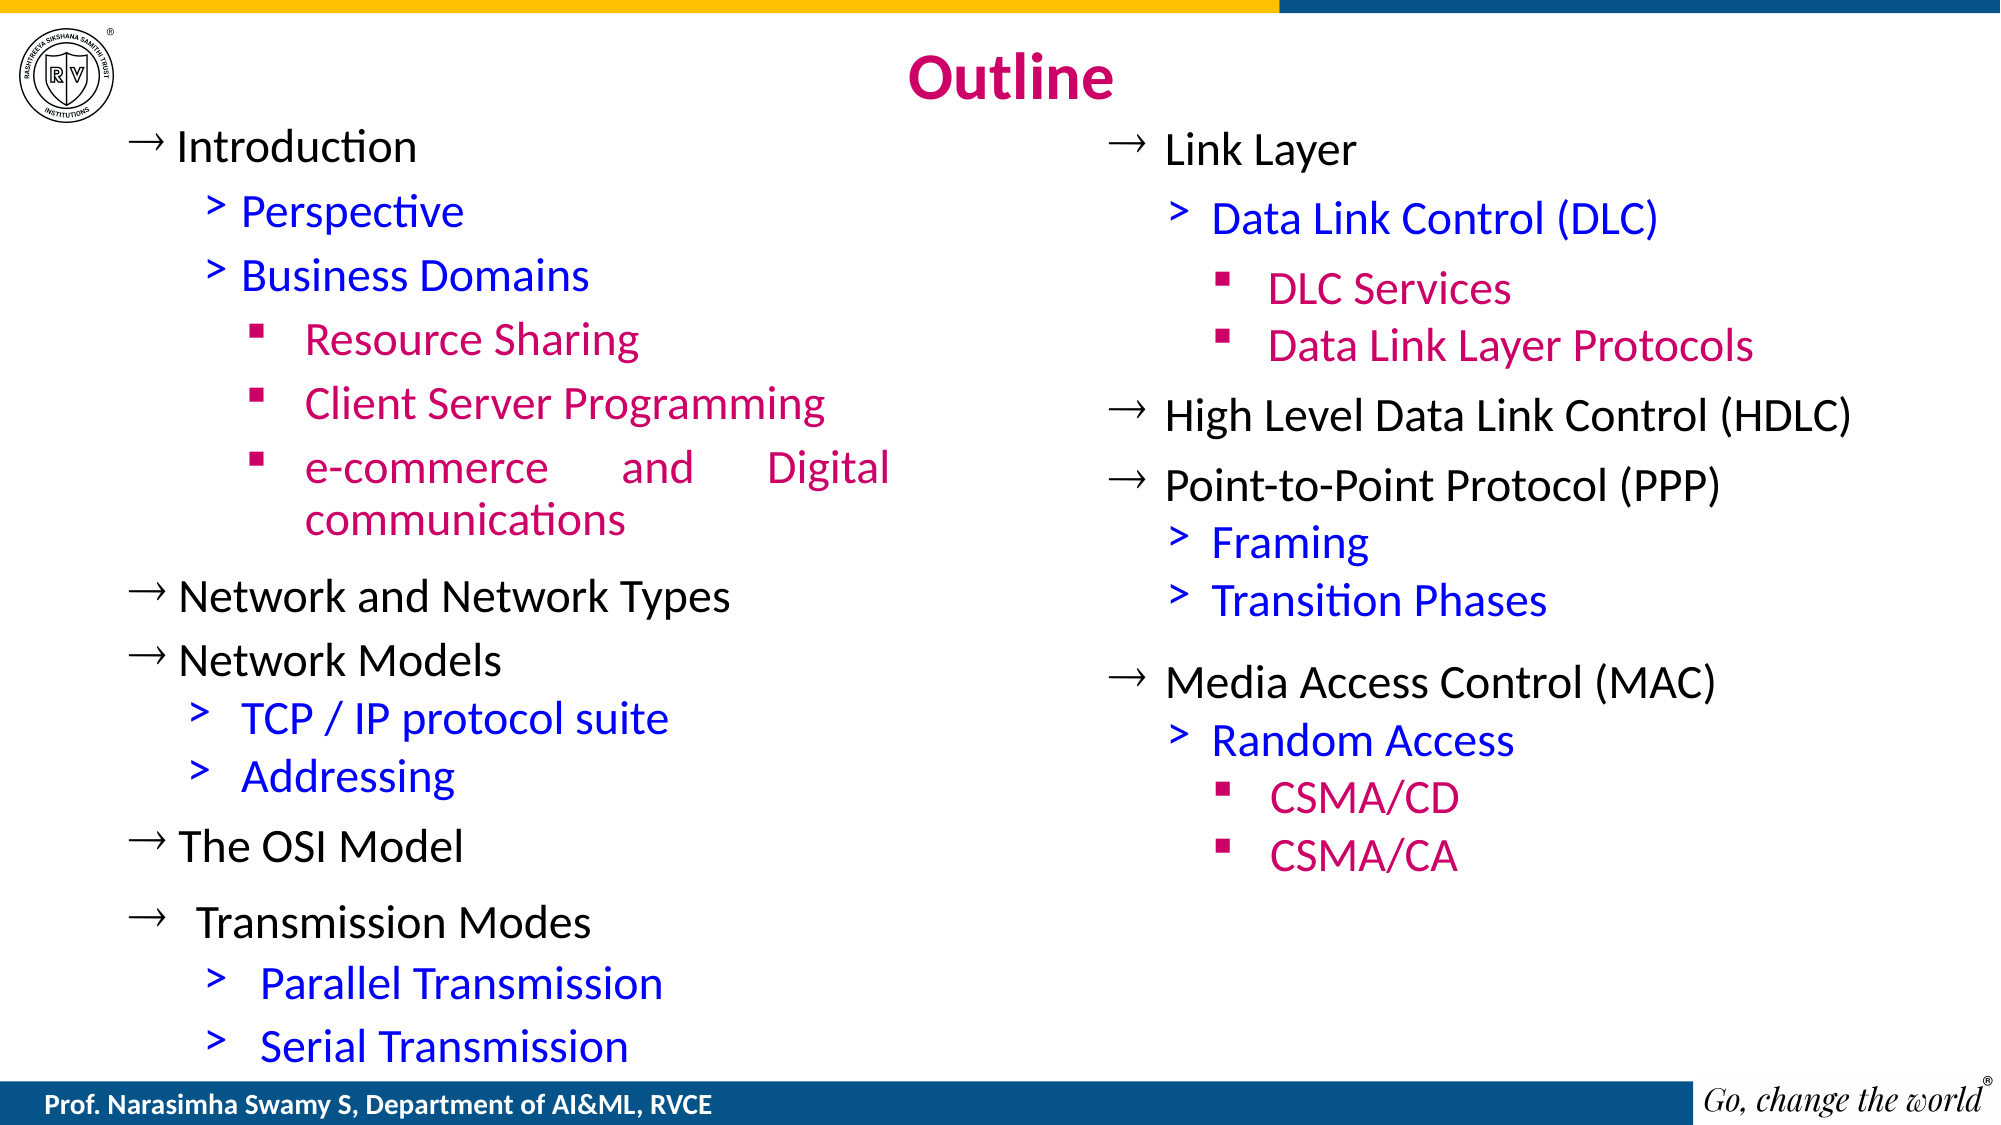

# Outline
Link Layer
Data Link Control (DLC)
DLC Services
Data Link Layer Protocols
High Level Data Link Control (HDLC)
Point-to-Point Protocol (PPP)
Framing
Transition Phases
Media Access Control (MAC)
Random Access
CSMA/CD
CSMA/CA
 Introduction
Perspective
Business Domains
Resource Sharing
Client Server Programming
e-commerce and Digital communications
 Network and Network Types
 Network Models
TCP / IP protocol suite
Addressing
 The OSI Model
 Transmission Modes
Parallel Transmission
Serial Transmission